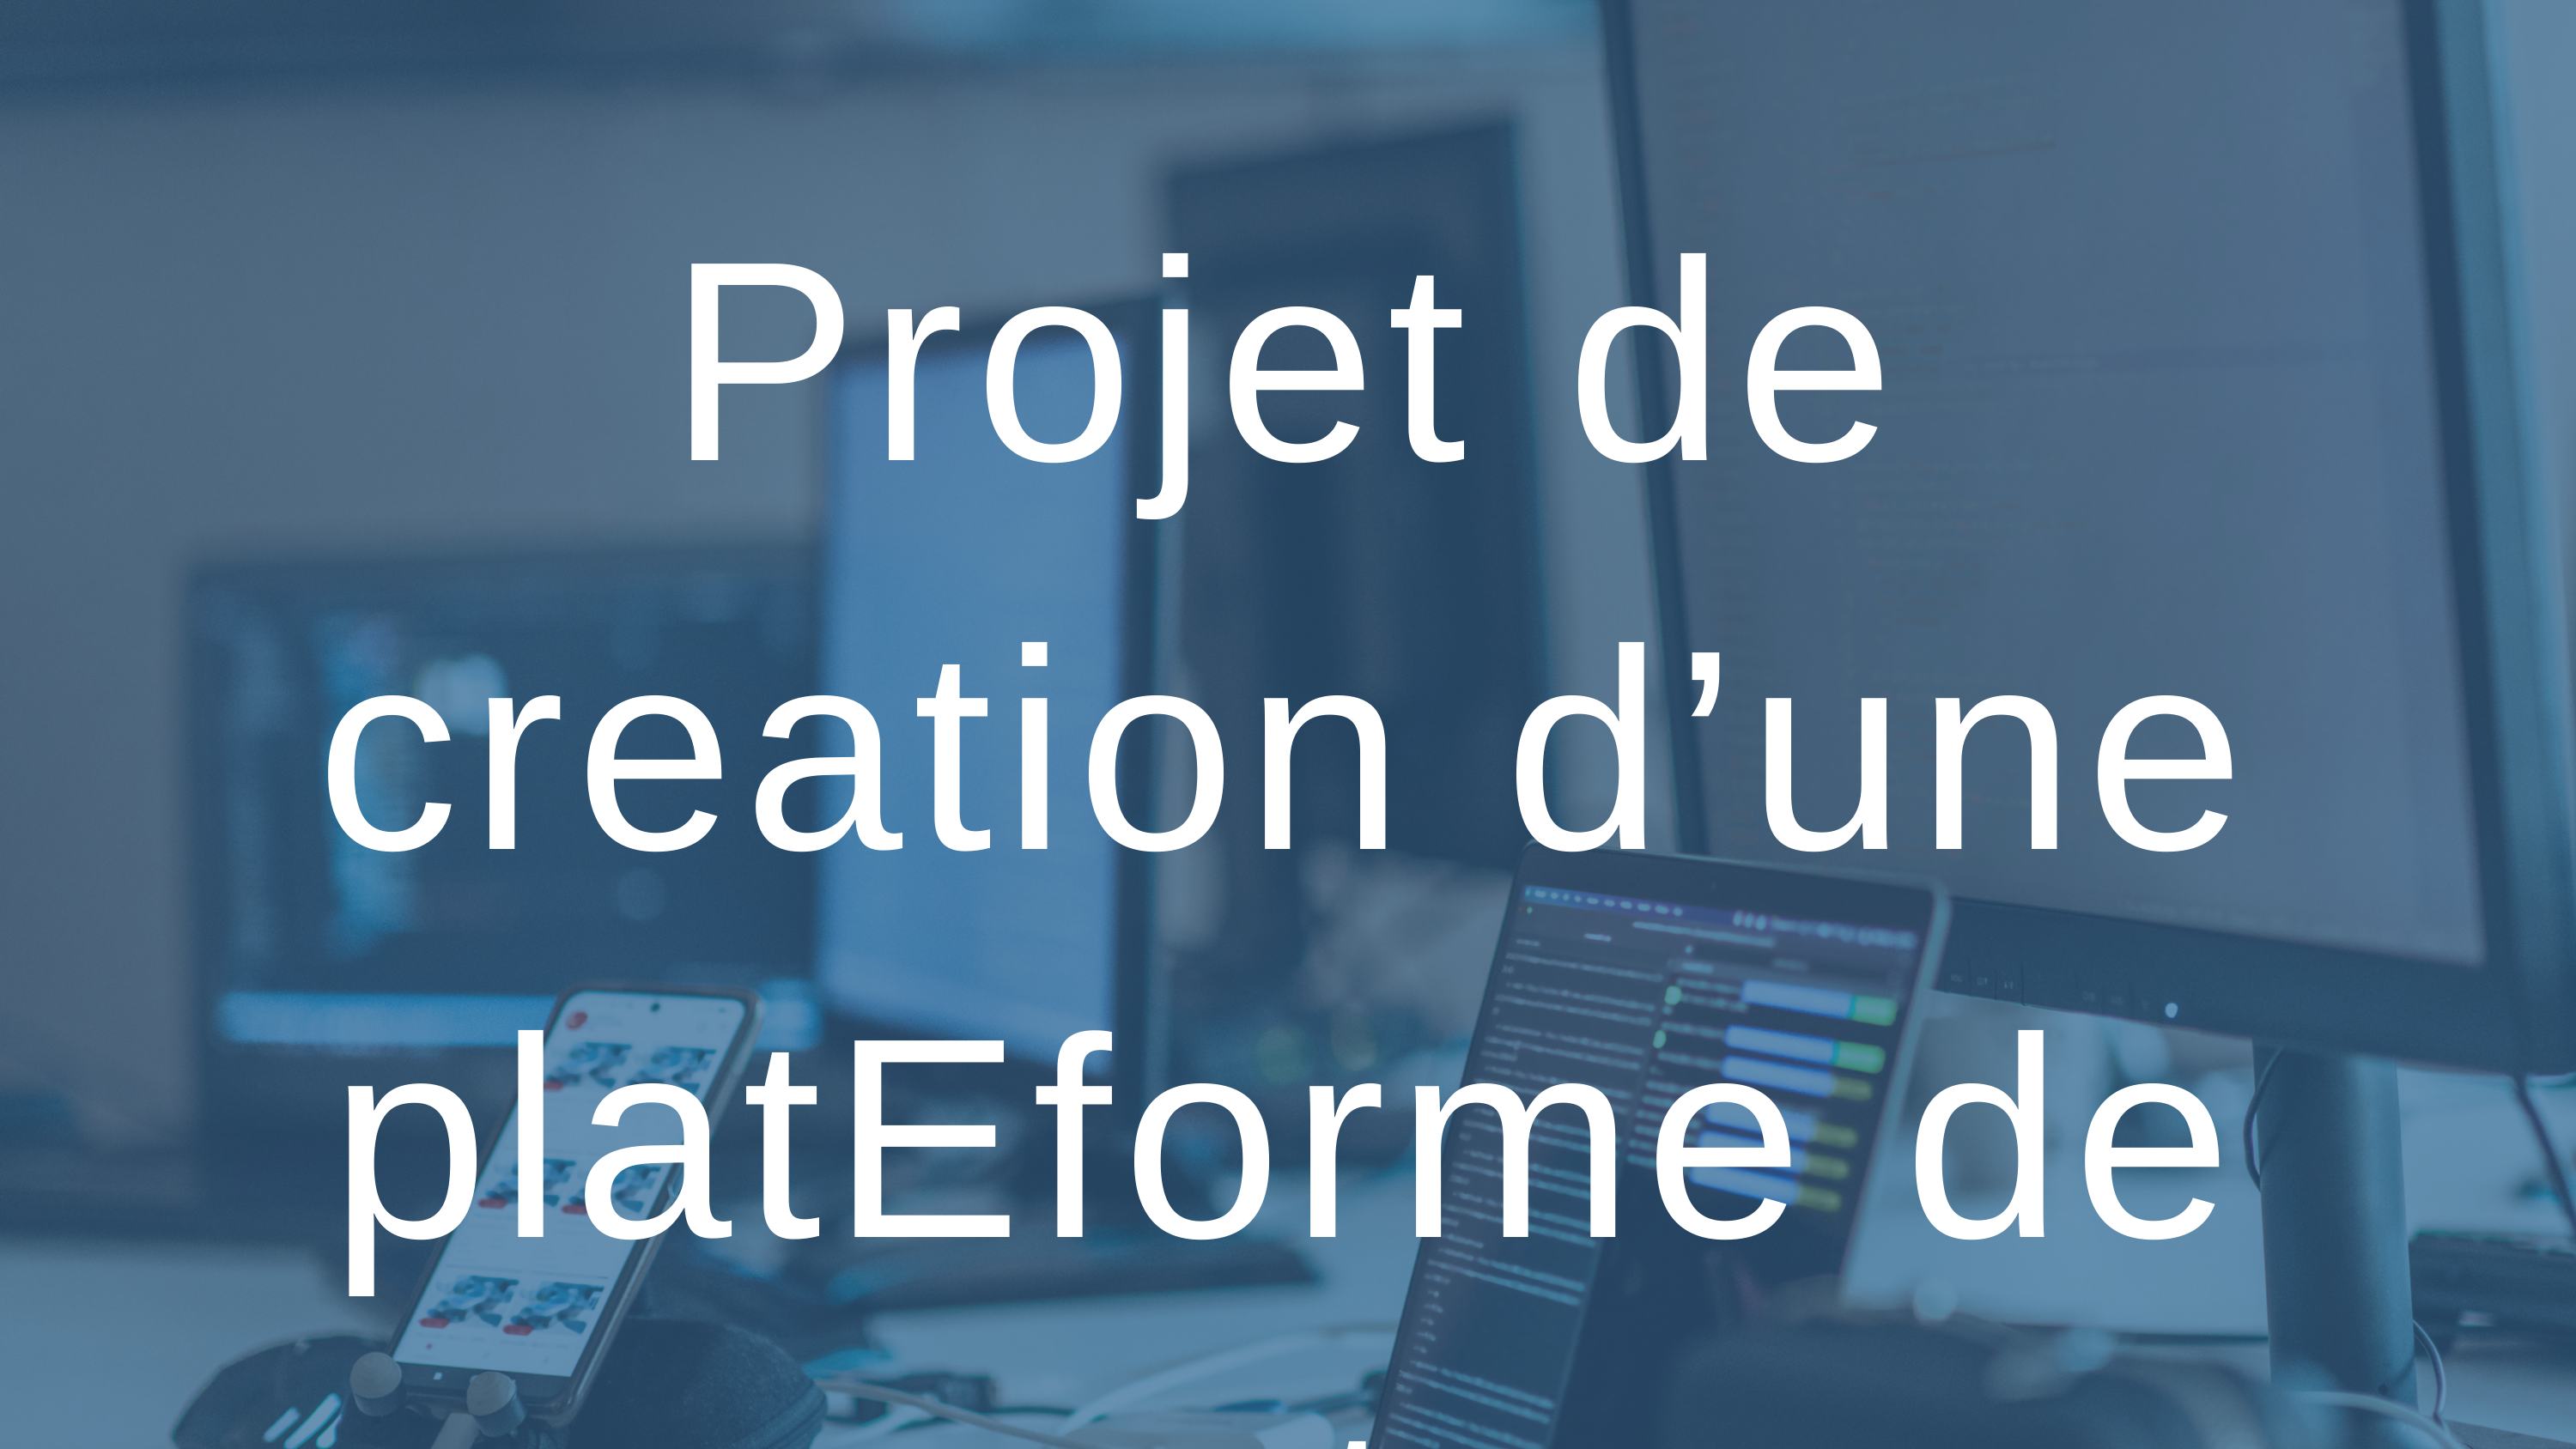

Projet de creation d’une platEforme de vote electronique